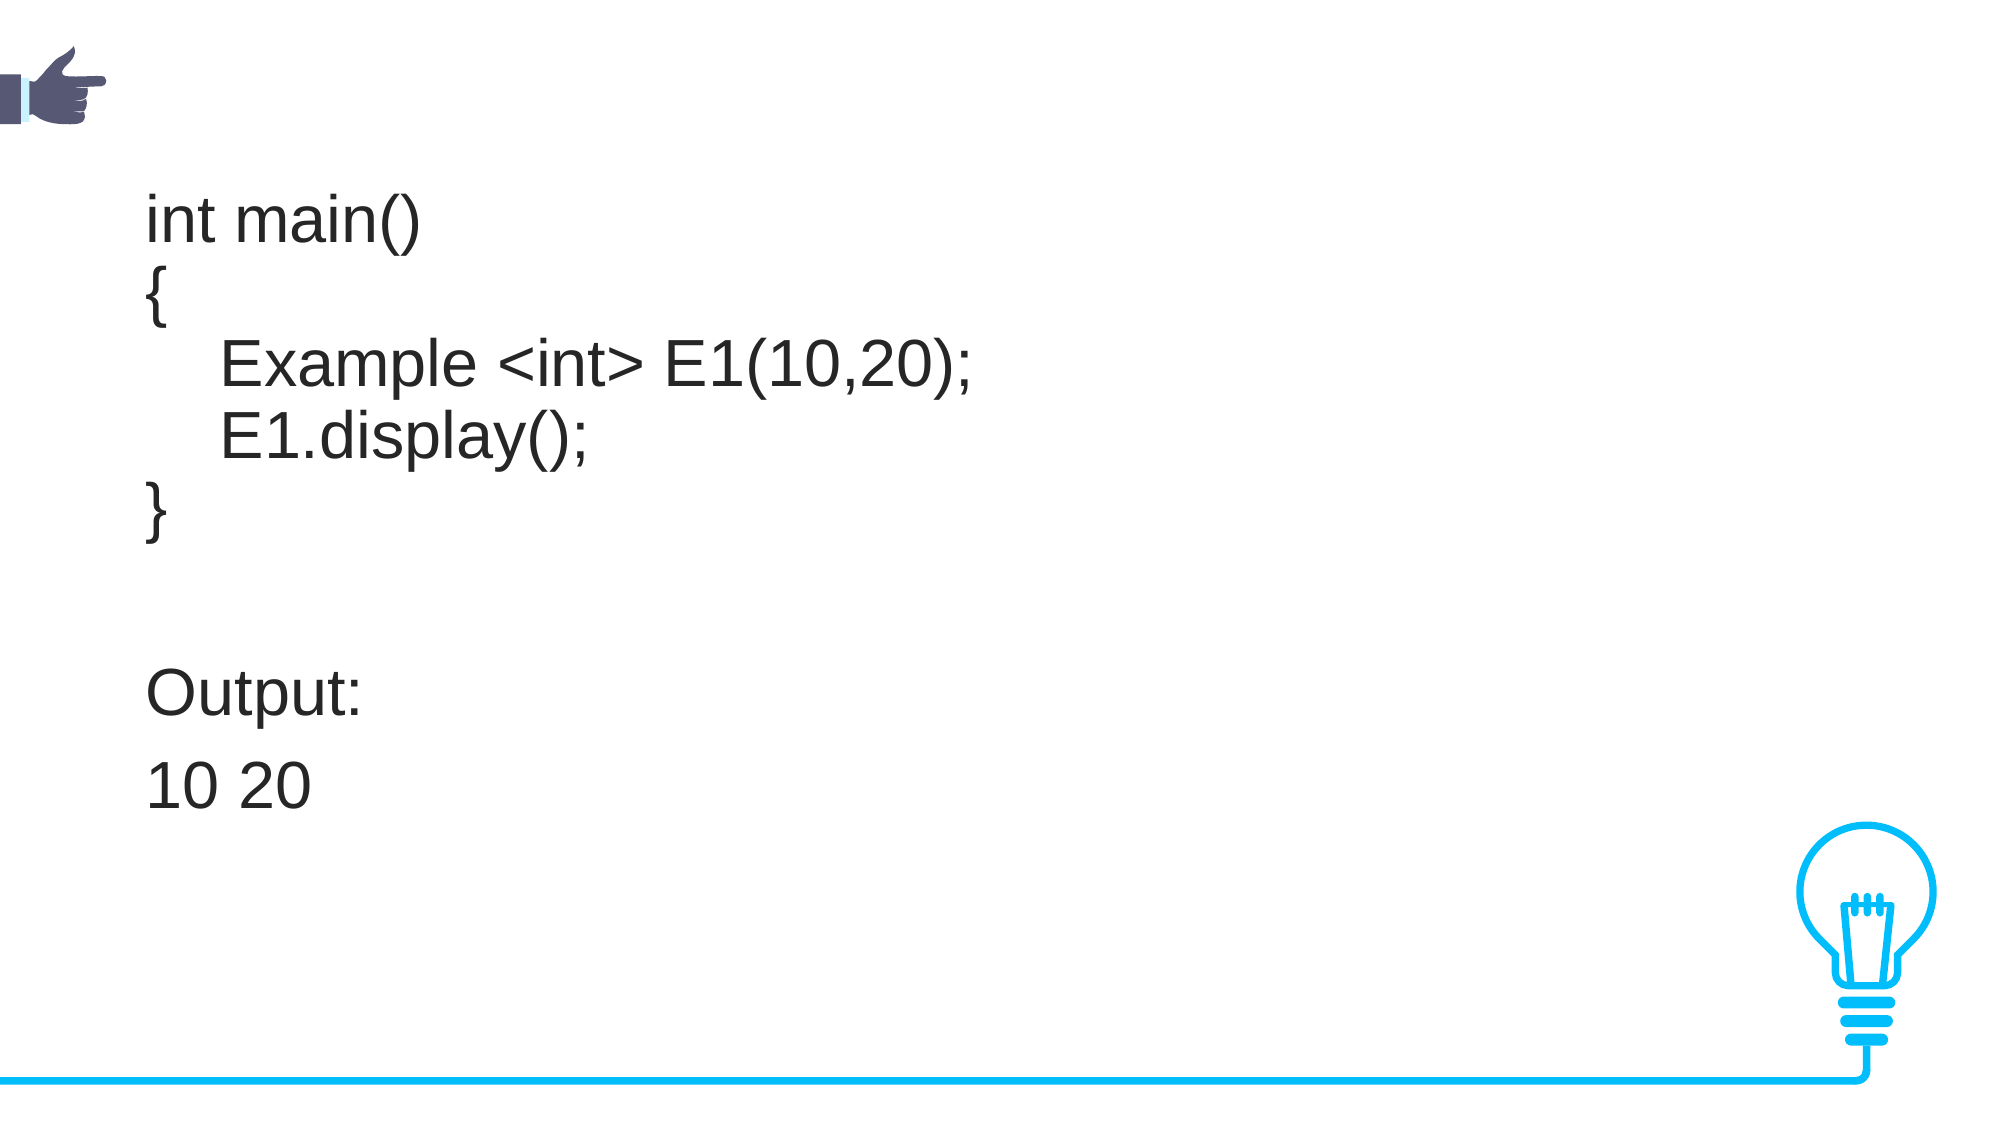

int main()
{
    Example <int> E1(10,20);
    E1.display();  
}

Output:
10 20